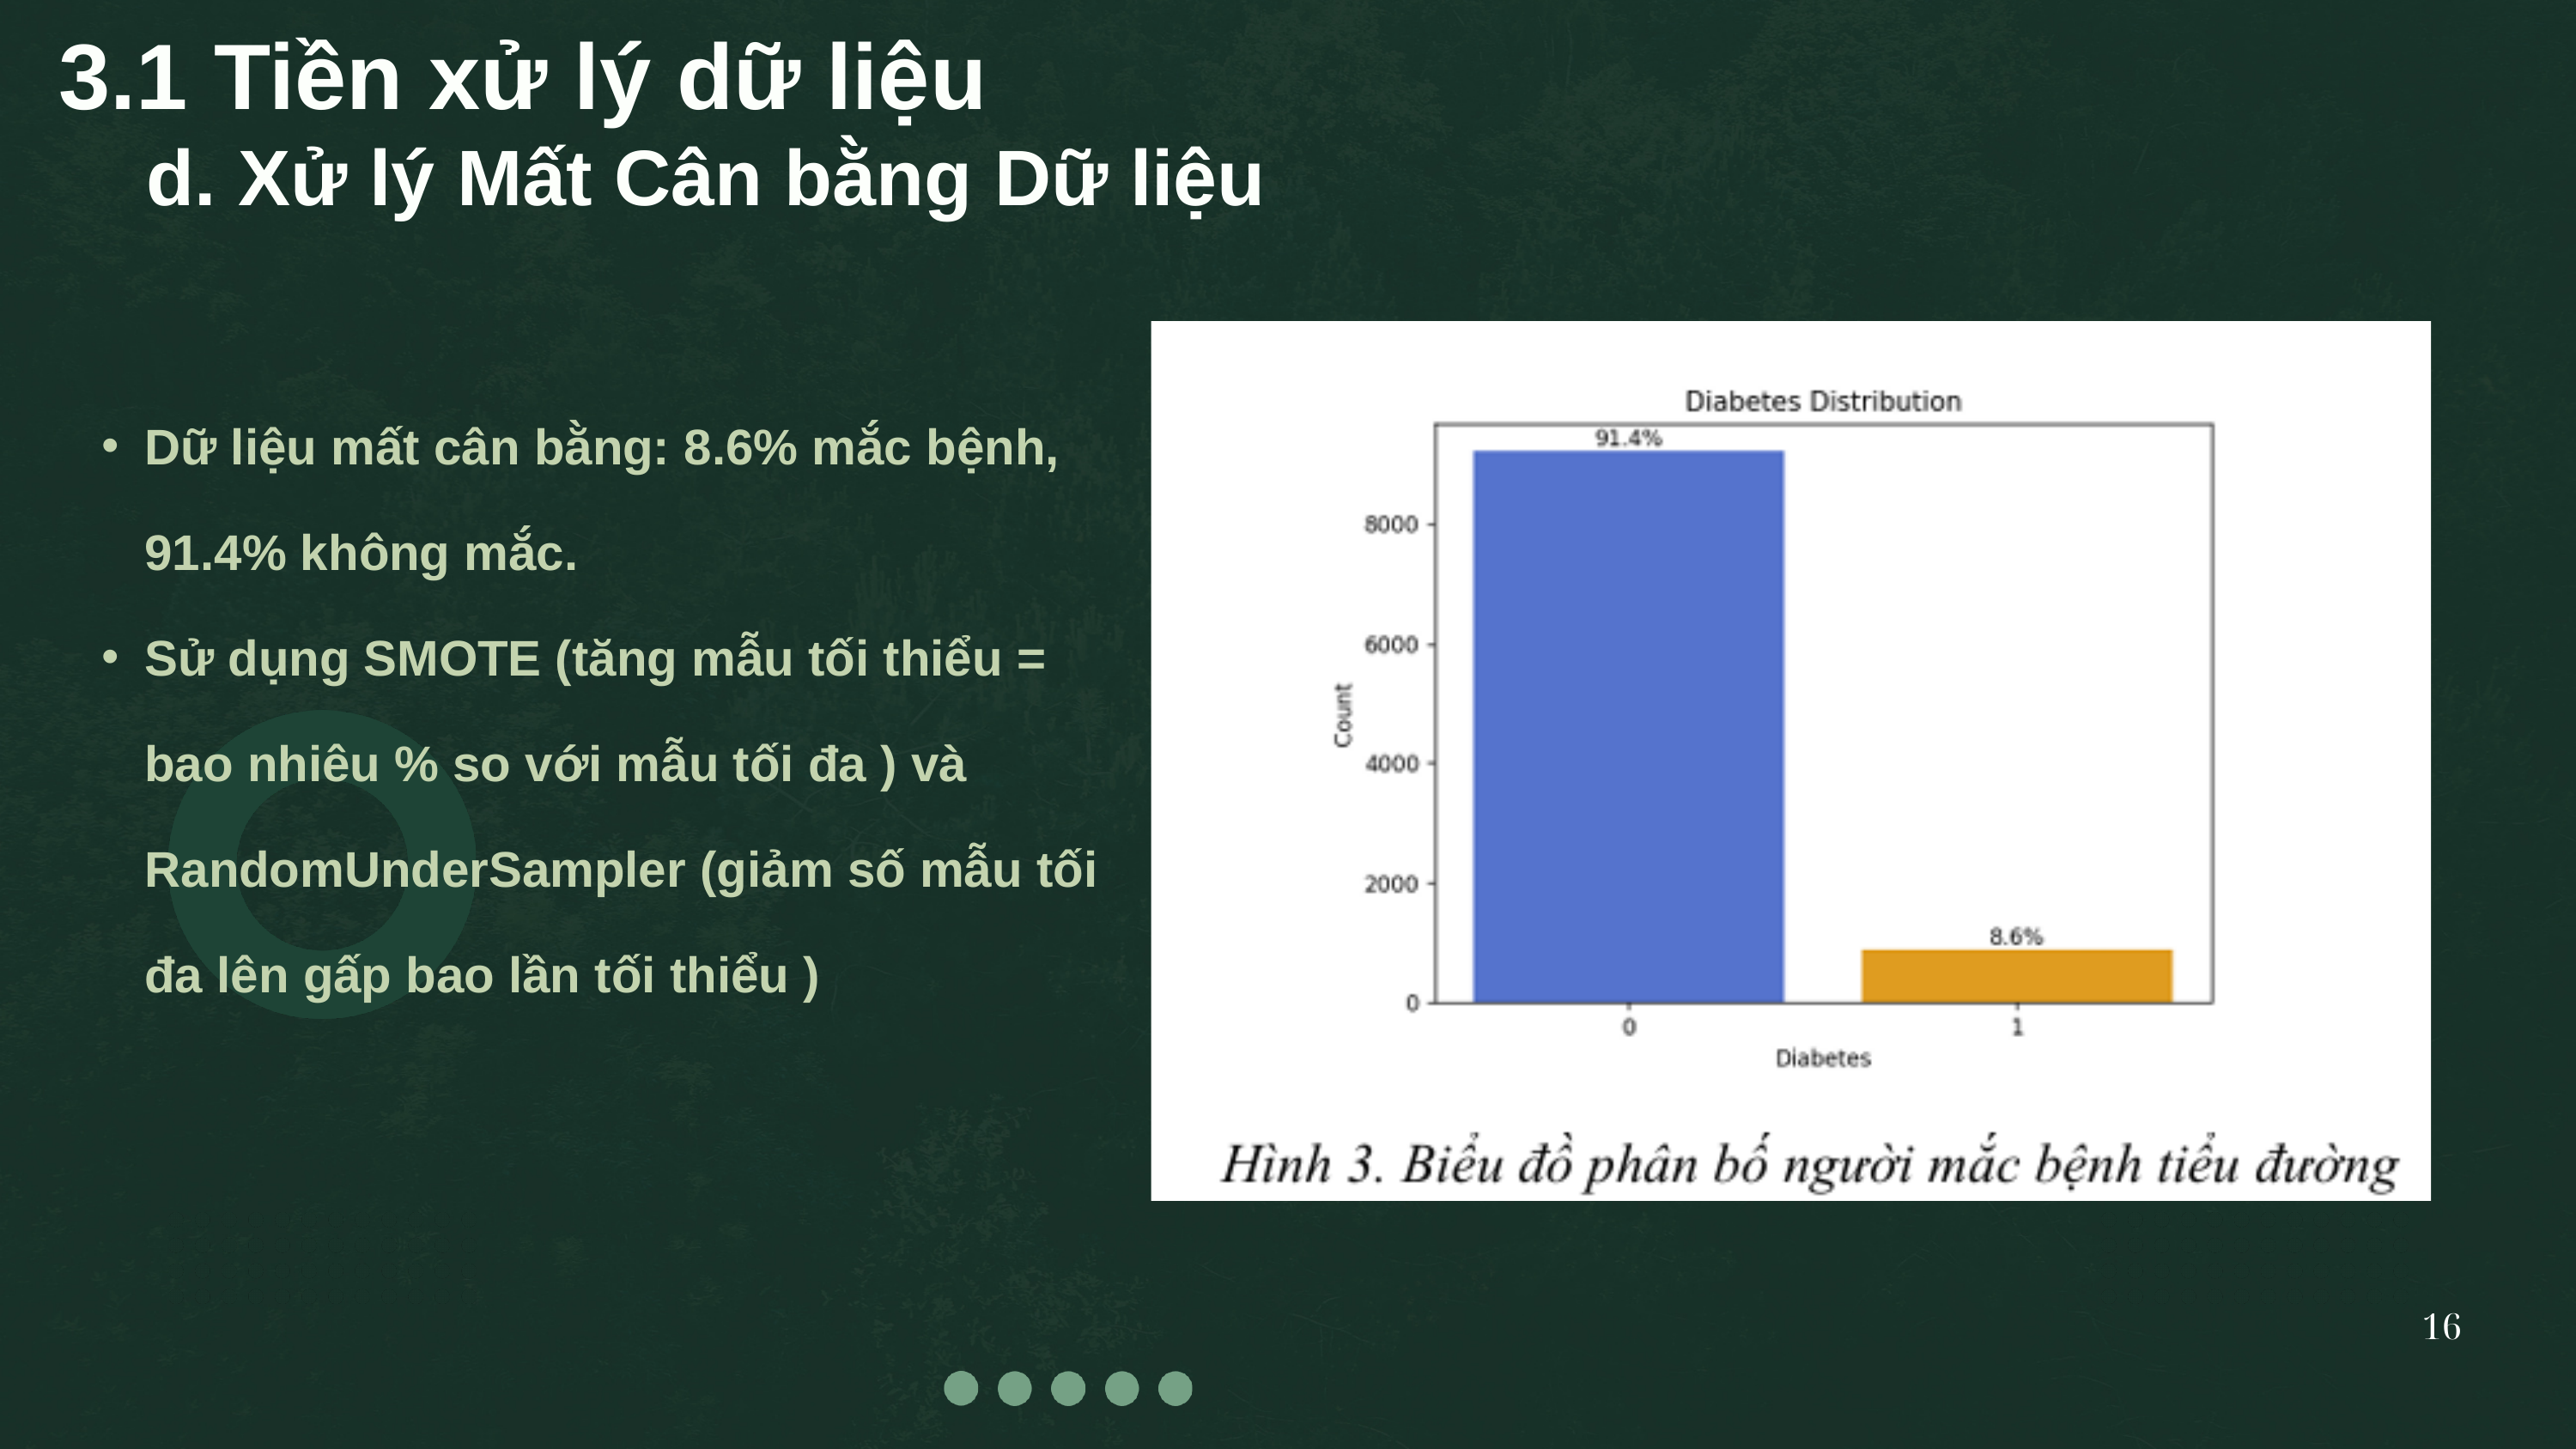

3.1 Tiền xử lý dữ liệu
d. Xử lý Mất Cân bằng Dữ liệu

Dữ liệu mất cân bằng: 8.6% mắc bệnh, 91.4% không mắc.
Sử dụng SMOTE (tăng mẫu tối thiểu = bao nhiêu % so với mẫu tối đa ) và RandomUnderSampler (giảm số mẫu tối đa lên gấp bao lần tối thiểu )

16